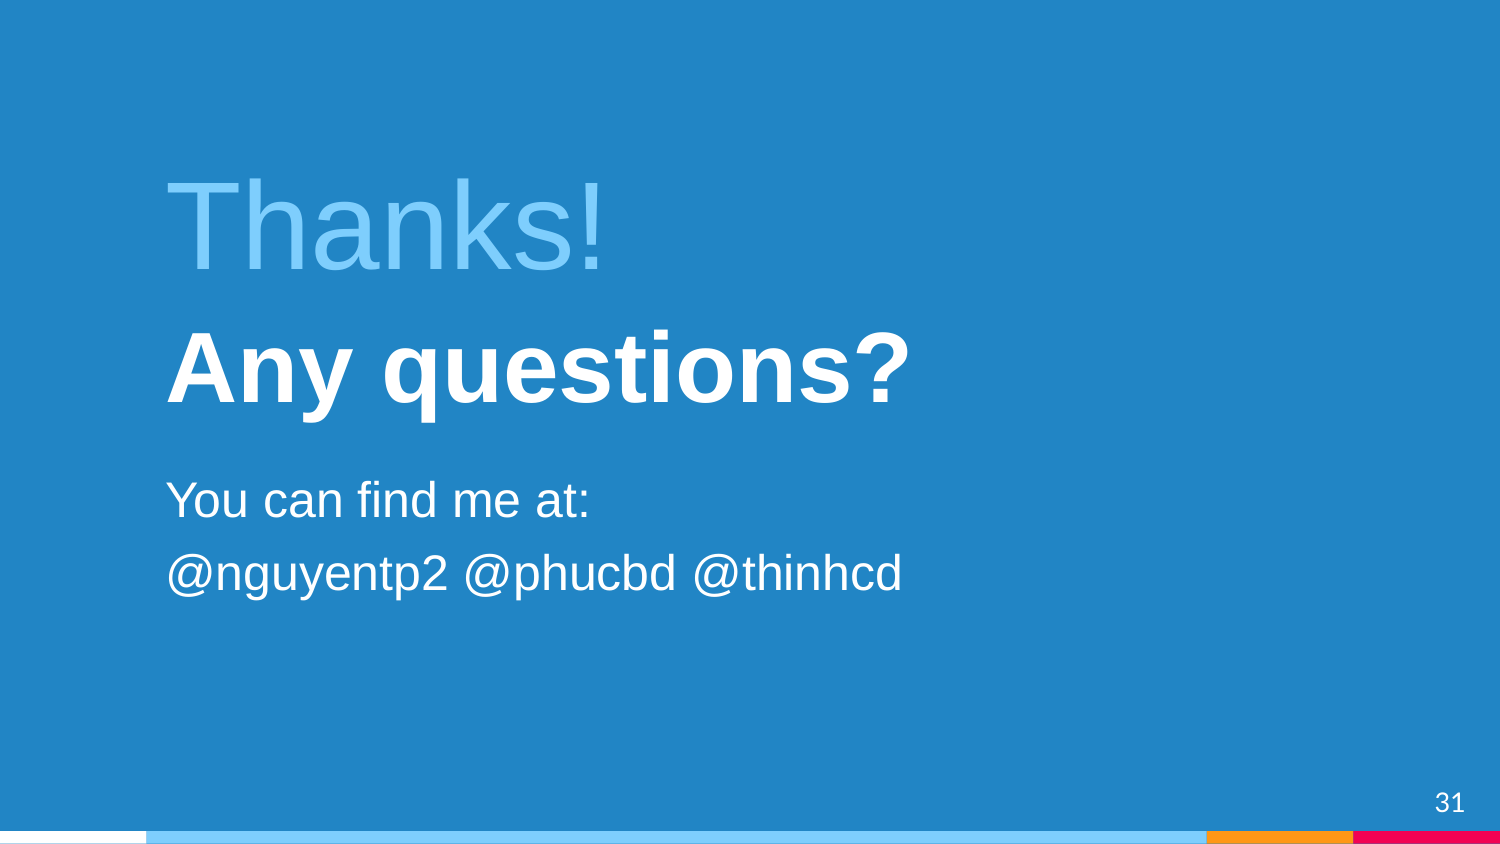

Thanks!
Any questions?
You can find me at:
@nguyentp2 @phucbd @thinhcd
31